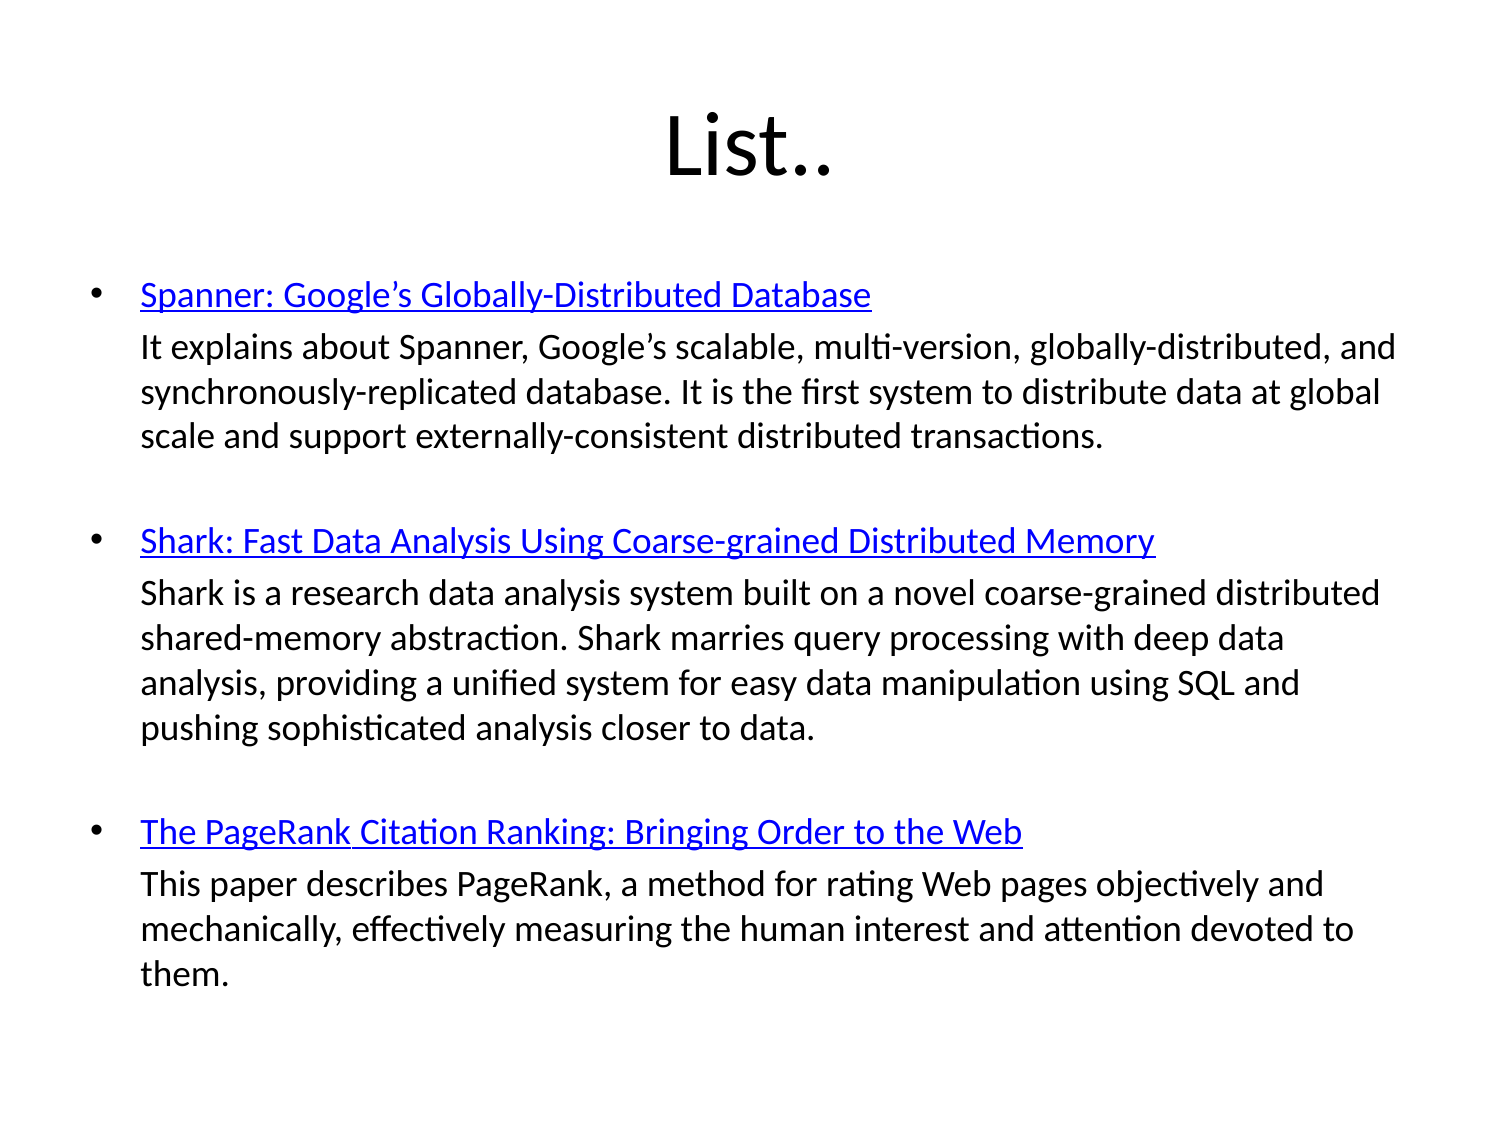

# List..
Spanner: Google’s Globally-Distributed Database
	It explains about Spanner, Google’s scalable, multi-version, globally-distributed, and synchronously-replicated database. It is the first system to distribute data at global scale and support externally-consistent distributed transactions.

Shark: Fast Data Analysis Using Coarse-grained Distributed Memory
	Shark is a research data analysis system built on a novel coarse-grained distributed shared-memory abstraction. Shark marries query processing with deep data analysis, providing a unified system for easy data manipulation using SQL and pushing sophisticated analysis closer to data.

The PageRank Citation Ranking: Bringing Order to the Web
	This paper describes PageRank, a method for rating Web pages objectively and mechanically, effectively measuring the human interest and attention devoted to them.